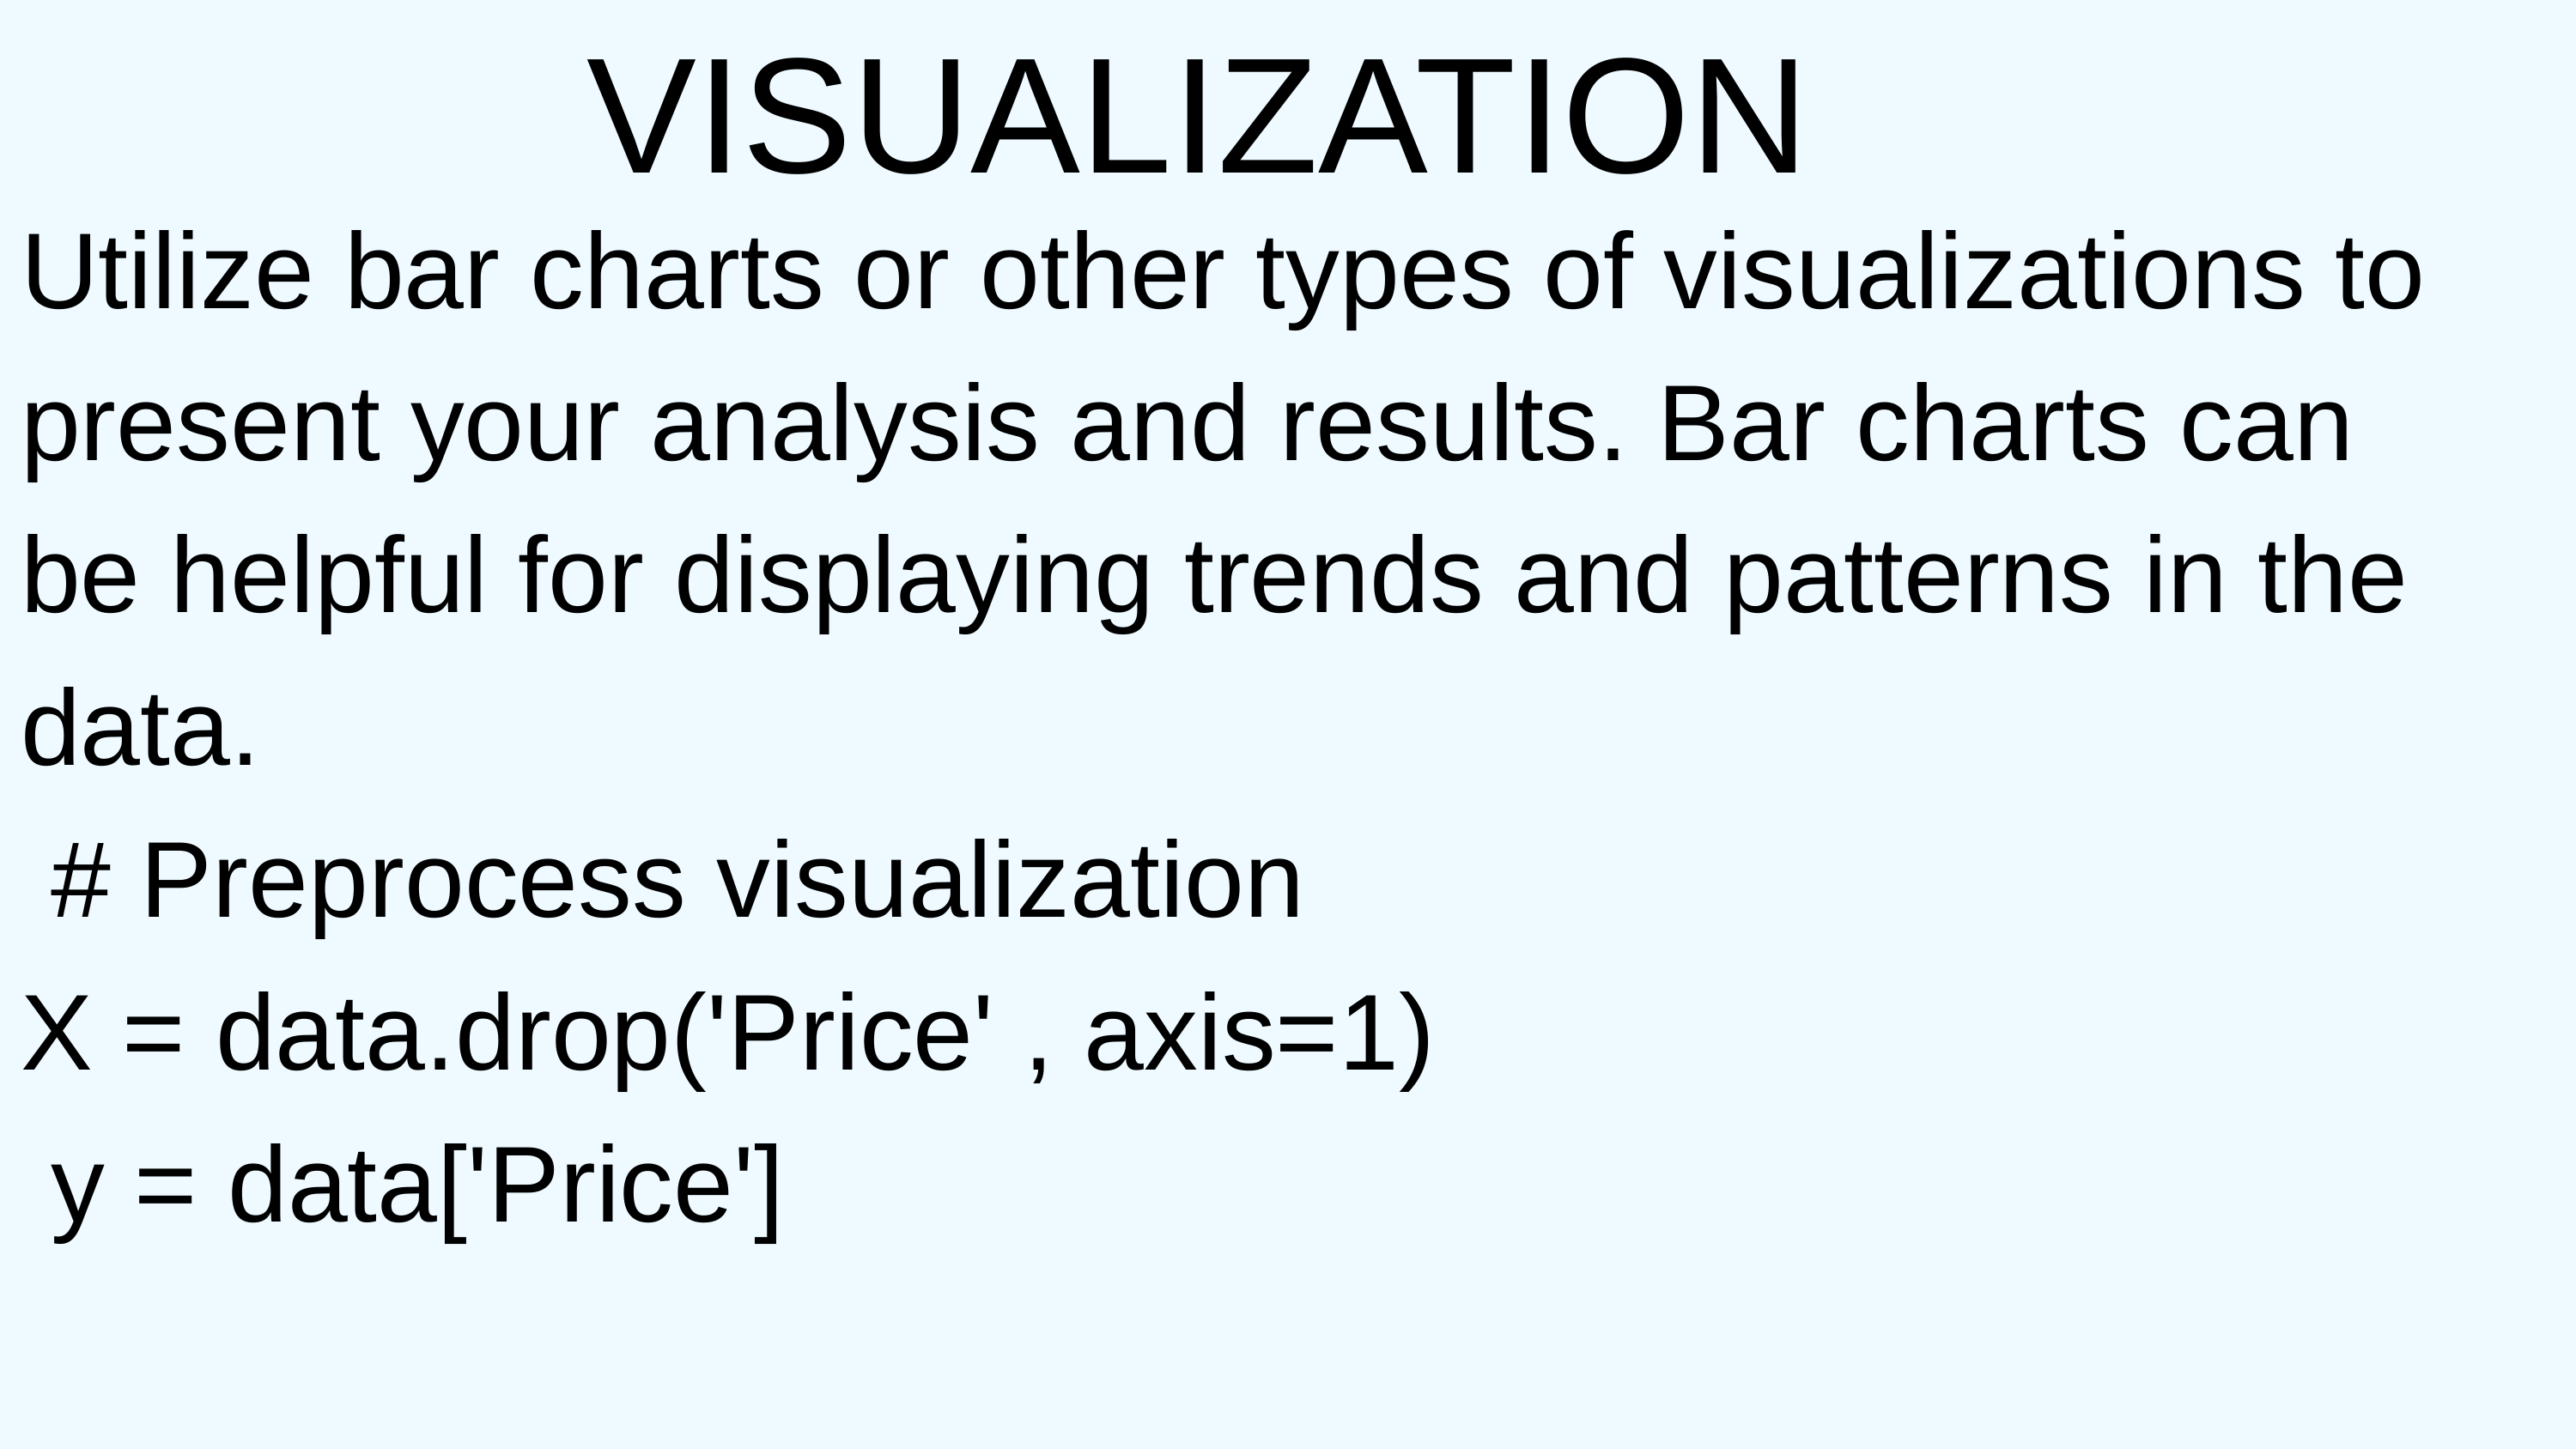

VISUALIZATION
Utilize bar charts or other types of visualizations to present your analysis and results. Bar charts can be helpful for displaying trends and patterns in the data.
 # Preprocess visualization
X = data.drop('Price' , axis=1)
 y = data['Price']